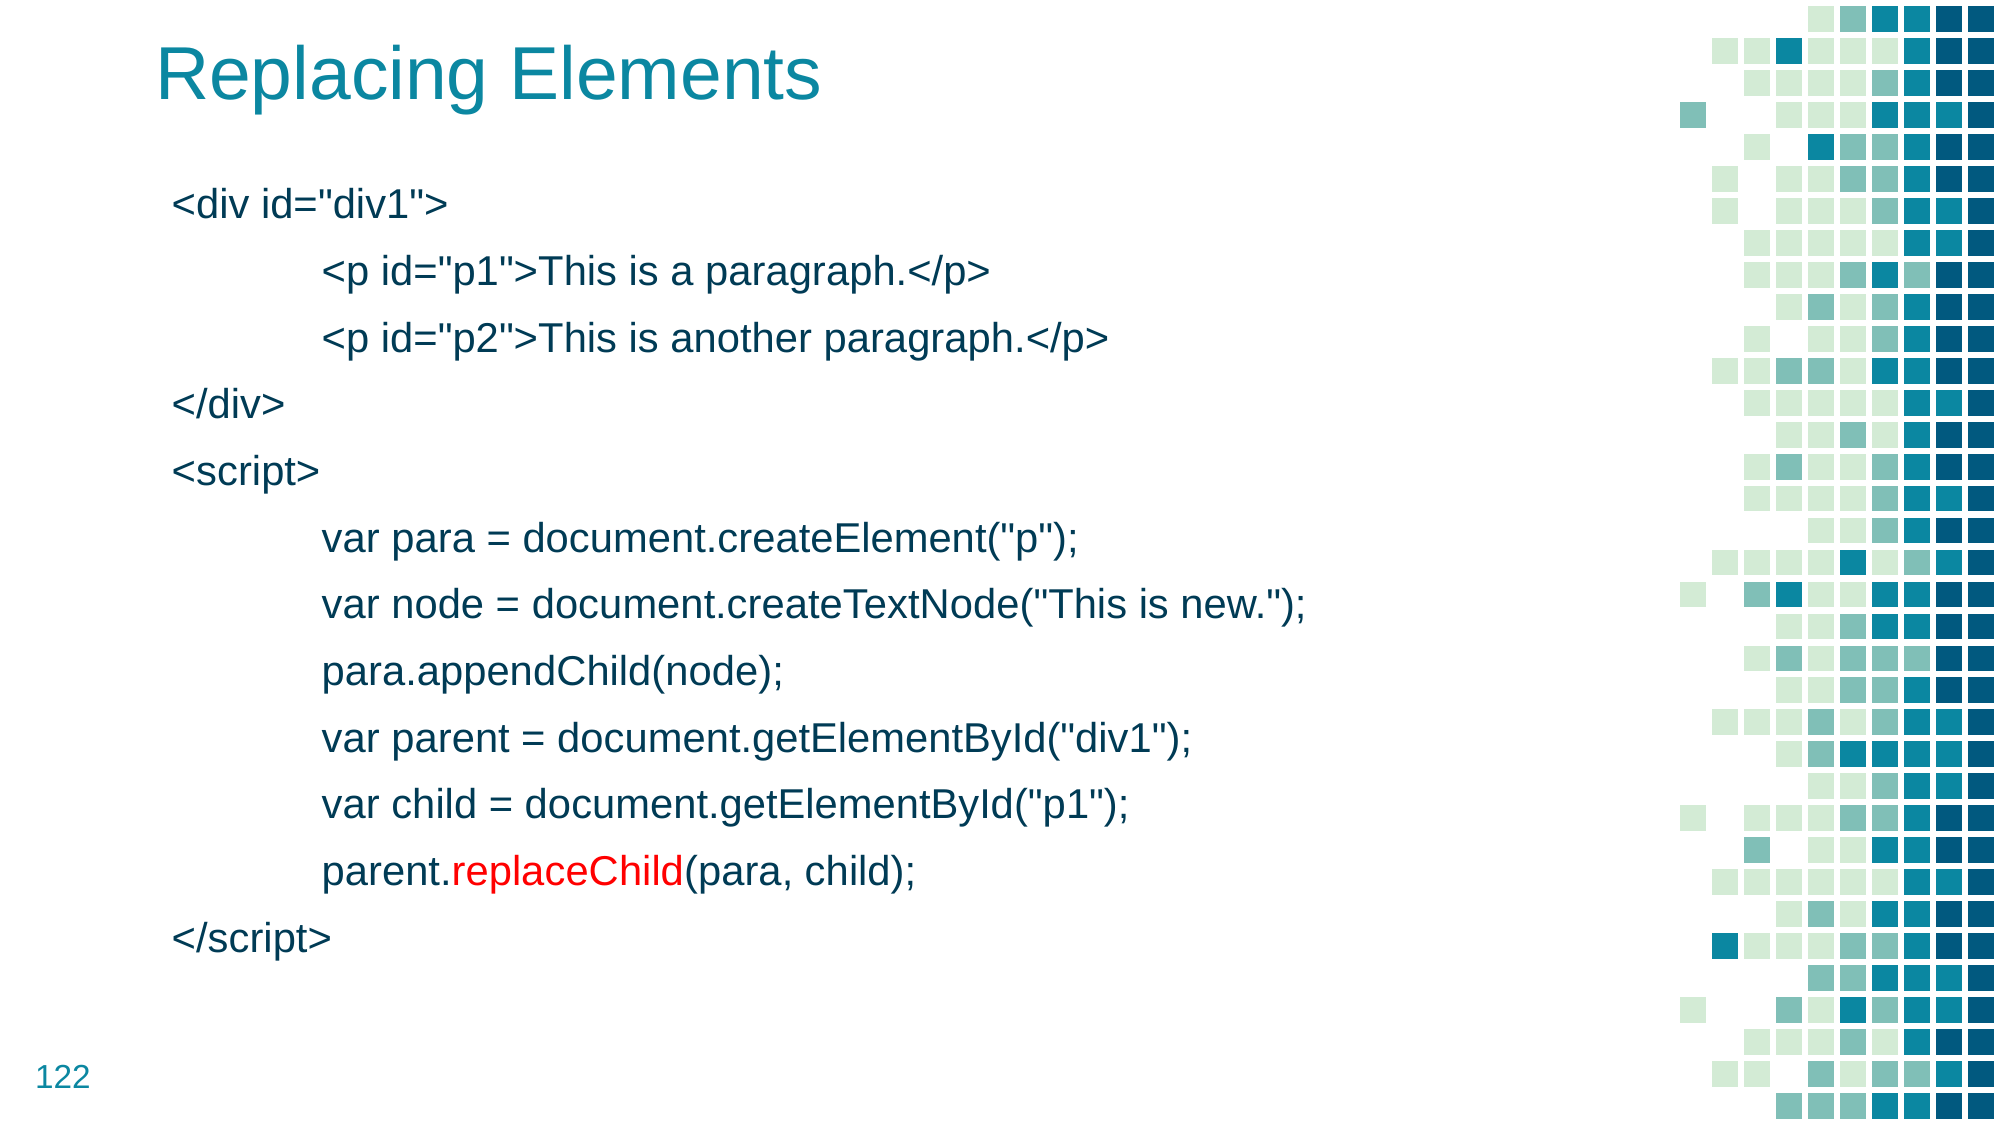

# Replacing Elements
<div id="div1">
	<p id="p1">This is a paragraph.</p>
	<p id="p2">This is another paragraph.</p>
</div>
<script>
	var para = document.createElement("p");
	var node = document.createTextNode("This is new.");
	para.appendChild(node);
	var parent = document.getElementById("div1");
	var child = document.getElementById("p1");
	parent.replaceChild(para, child);
</script>
122